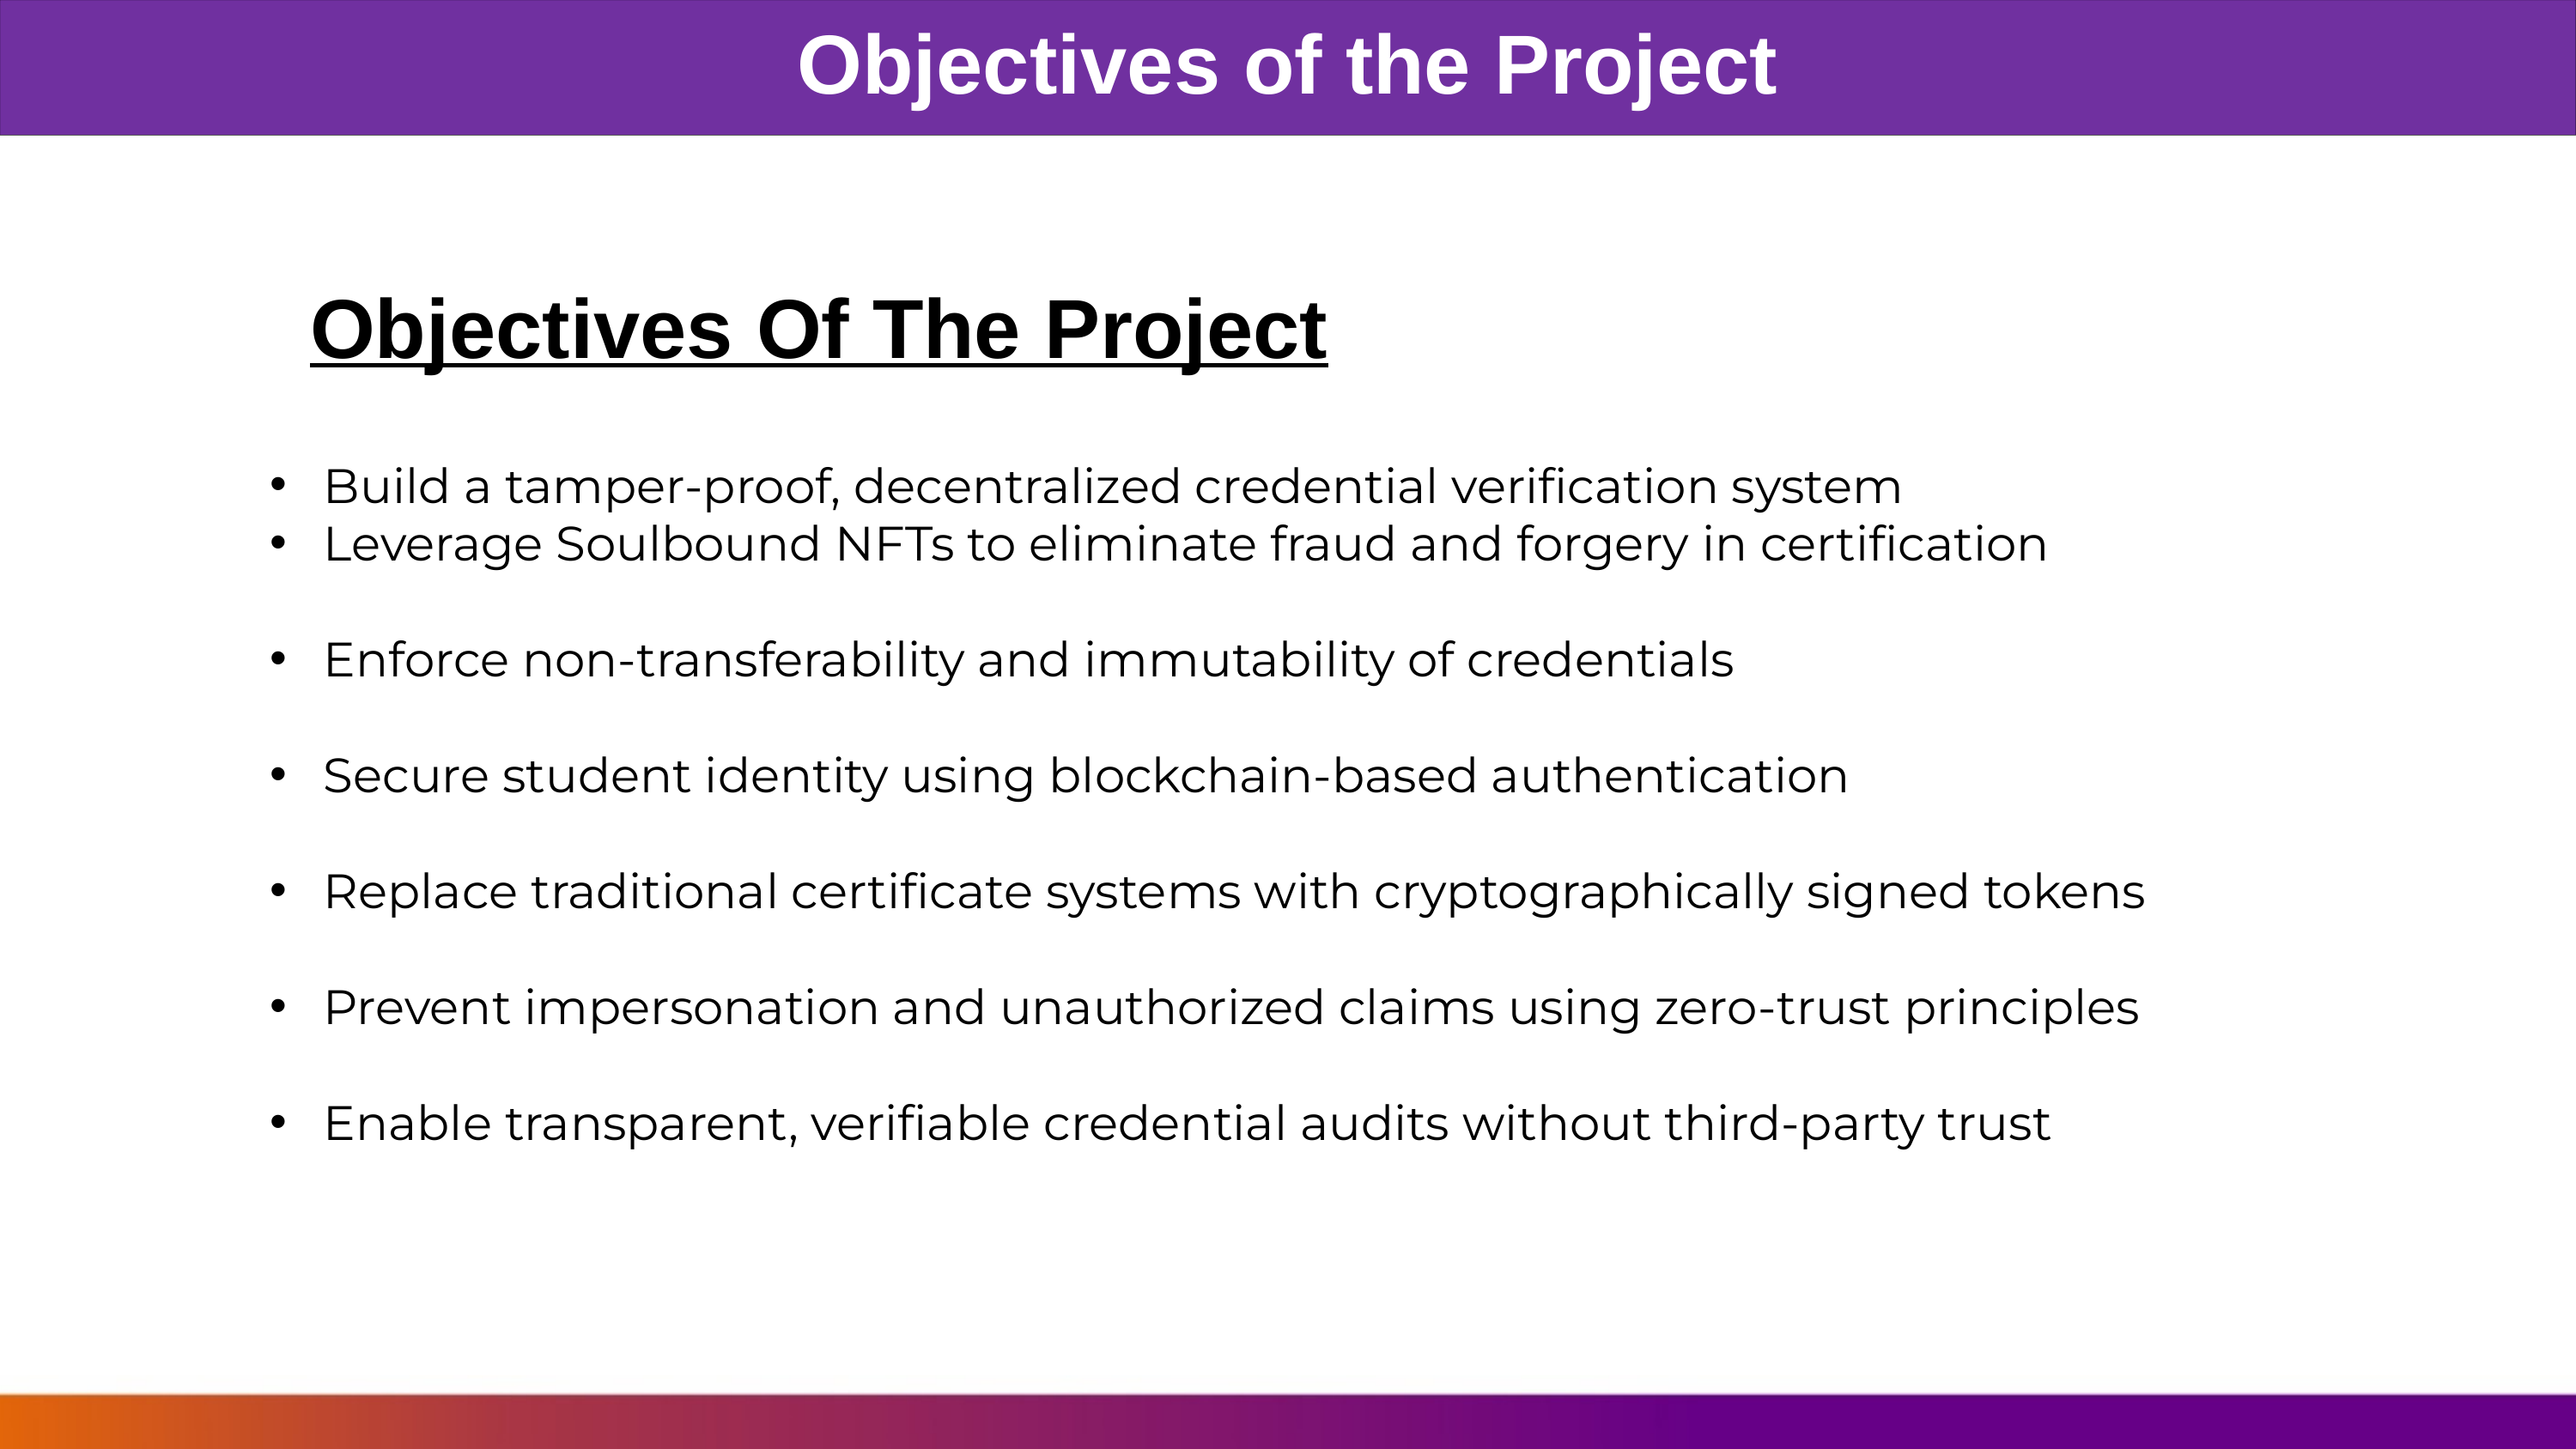

Objectives of the Project

Objectives Of The Project
 Build a tamper-proof, decentralized credential verification system
 Leverage Soulbound NFTs to eliminate fraud and forgery in certification

 Enforce non-transferability and immutability of credentials

 Secure student identity using blockchain-based authentication

 Replace traditional certificate systems with cryptographically signed tokens

 Prevent impersonation and unauthorized claims using zero-trust principles

 Enable transparent, verifiable credential audits without third-party trust